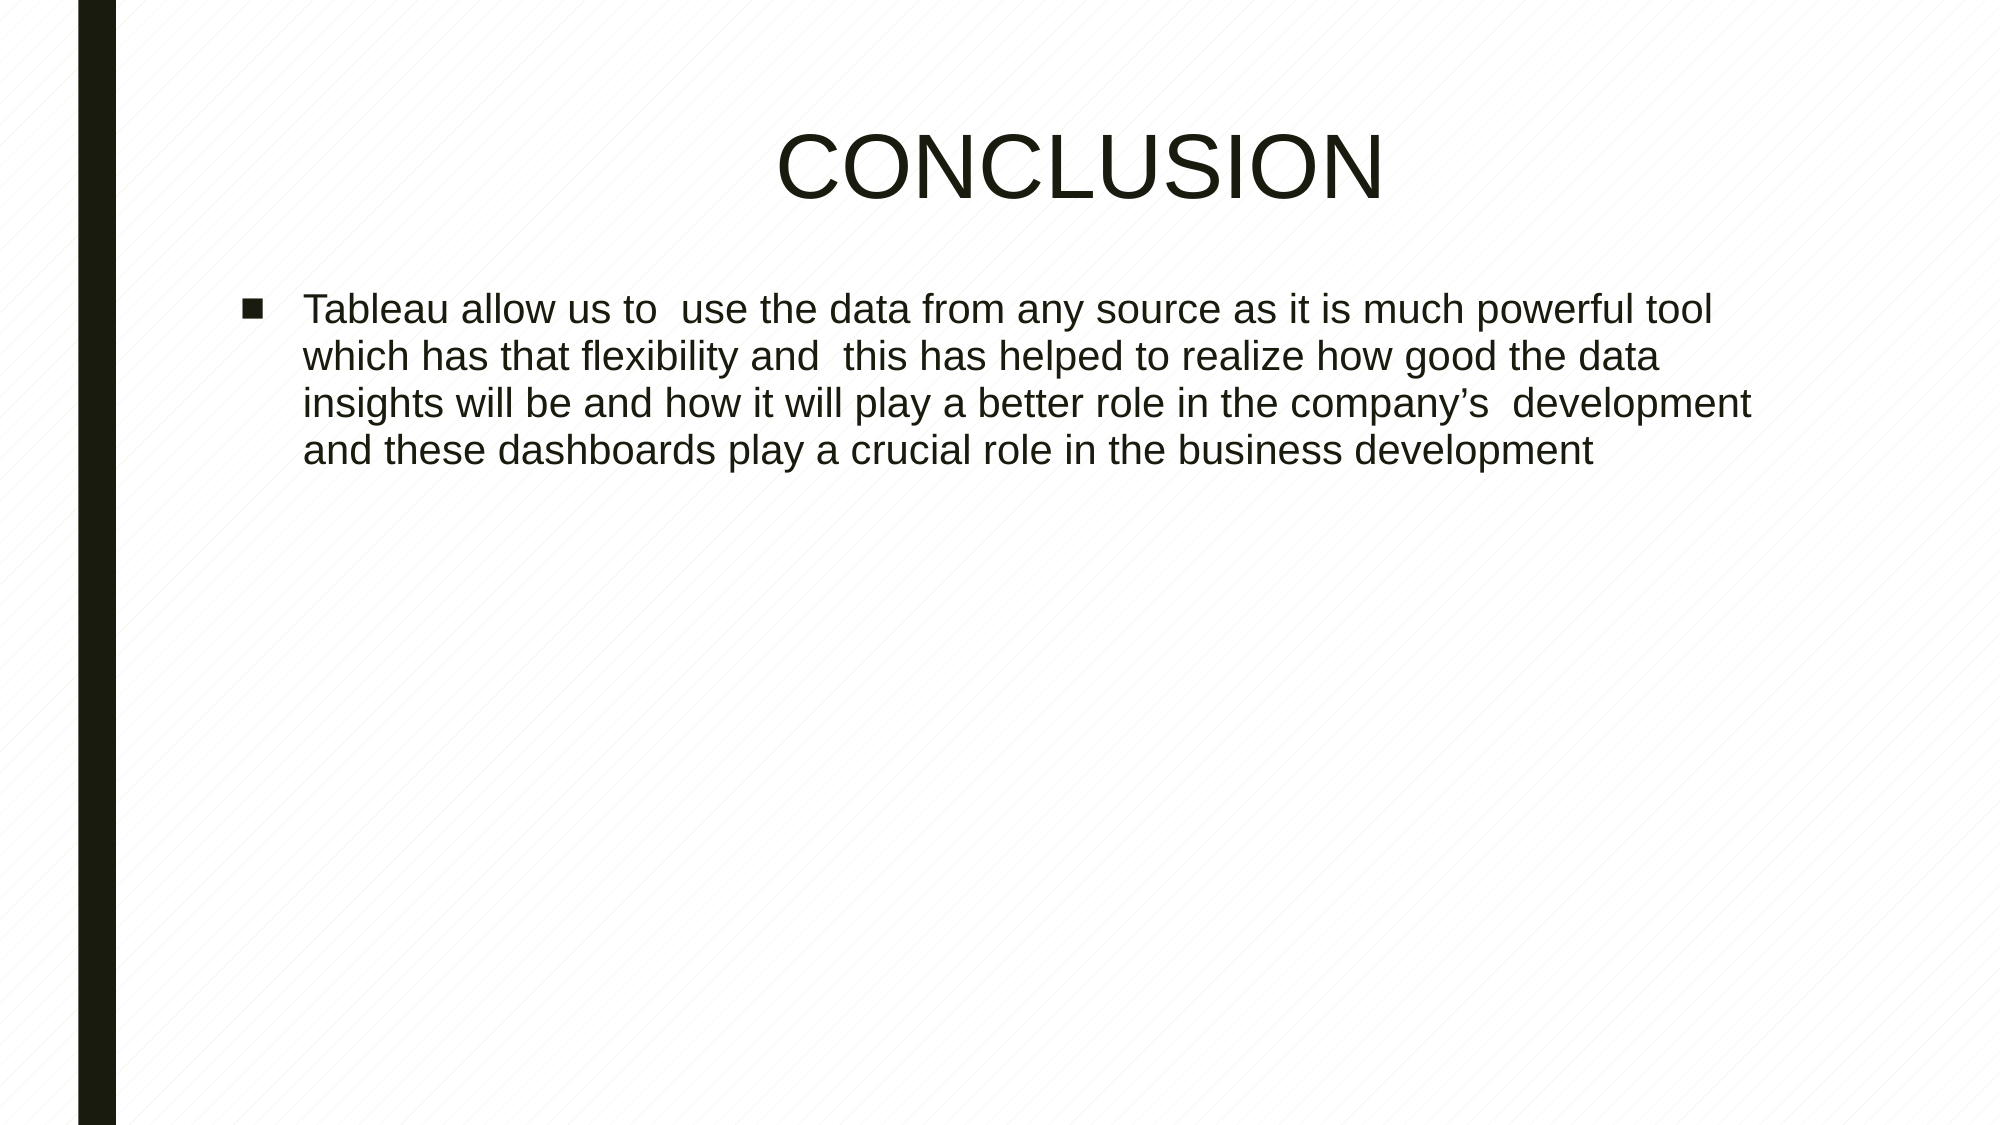

# CONCLUSION
Tableau allow us to  use the data from any source as it is much powerful tool which has that flexibility and  this has helped to realize how good the data insights will be and how it will play a better role in the company’s  development and these dashboards play a crucial role in the business development